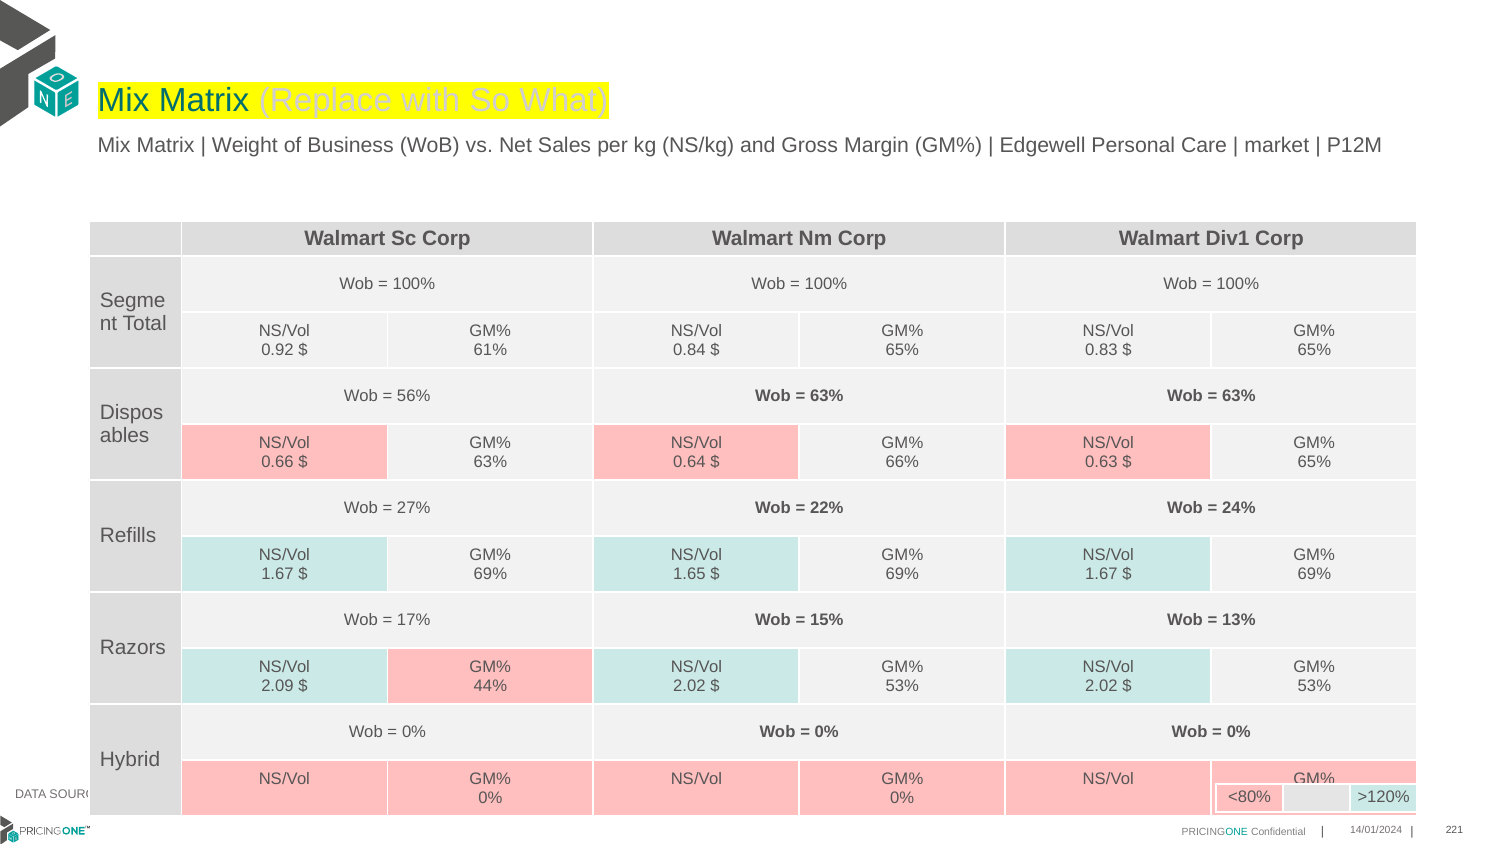

# Mix Matrix (Replace with So What)
Mix Matrix | Weight of Business (WoB) vs. Net Sales per kg (NS/kg) and Gross Margin (GM%) | Edgewell Personal Care | market | P12M
|  | Walmart Sc Corp |  | Walmart Nm Corp |  | Walmart Div1 Corp |  |
| --- | --- | --- | --- | --- | --- | --- |
| Segment Total | Wob = 100% |  | Wob = 100% |  | Wob = 100% |  |
|  | NS/Vol 0.92 $ | GM% 61% | NS/Vol 0.84 $ | GM% 65% | NS/Vol 0.83 $ | GM% 65% |
| Disposables | Wob = 56% |  | Wob = 63% |  | Wob = 63% |  |
|  | NS/Vol 0.66 $ | GM% 63% | NS/Vol 0.64 $ | GM% 66% | NS/Vol 0.63 $ | GM% 65% |
| Refills | Wob = 27% |  | Wob = 22% |  | Wob = 24% |  |
|  | NS/Vol 1.67 $ | GM% 69% | NS/Vol 1.65 $ | GM% 69% | NS/Vol 1.67 $ | GM% 69% |
| Razors | Wob = 17% |  | Wob = 15% |  | Wob = 13% |  |
|  | NS/Vol 2.09 $ | GM% 44% | NS/Vol 2.02 $ | GM% 53% | NS/Vol 2.02 $ | GM% 53% |
| Hybrid | Wob = 0% |  | Wob = 0% |  | Wob = 0% |  |
|  | NS/Vol | GM% 0% | NS/Vol | GM% 0% | NS/Vol | GM% 0% |
DATA SOURCE: Client P&L
| <80% |  | >120% |
| --- | --- | --- |

14/01/2024
221